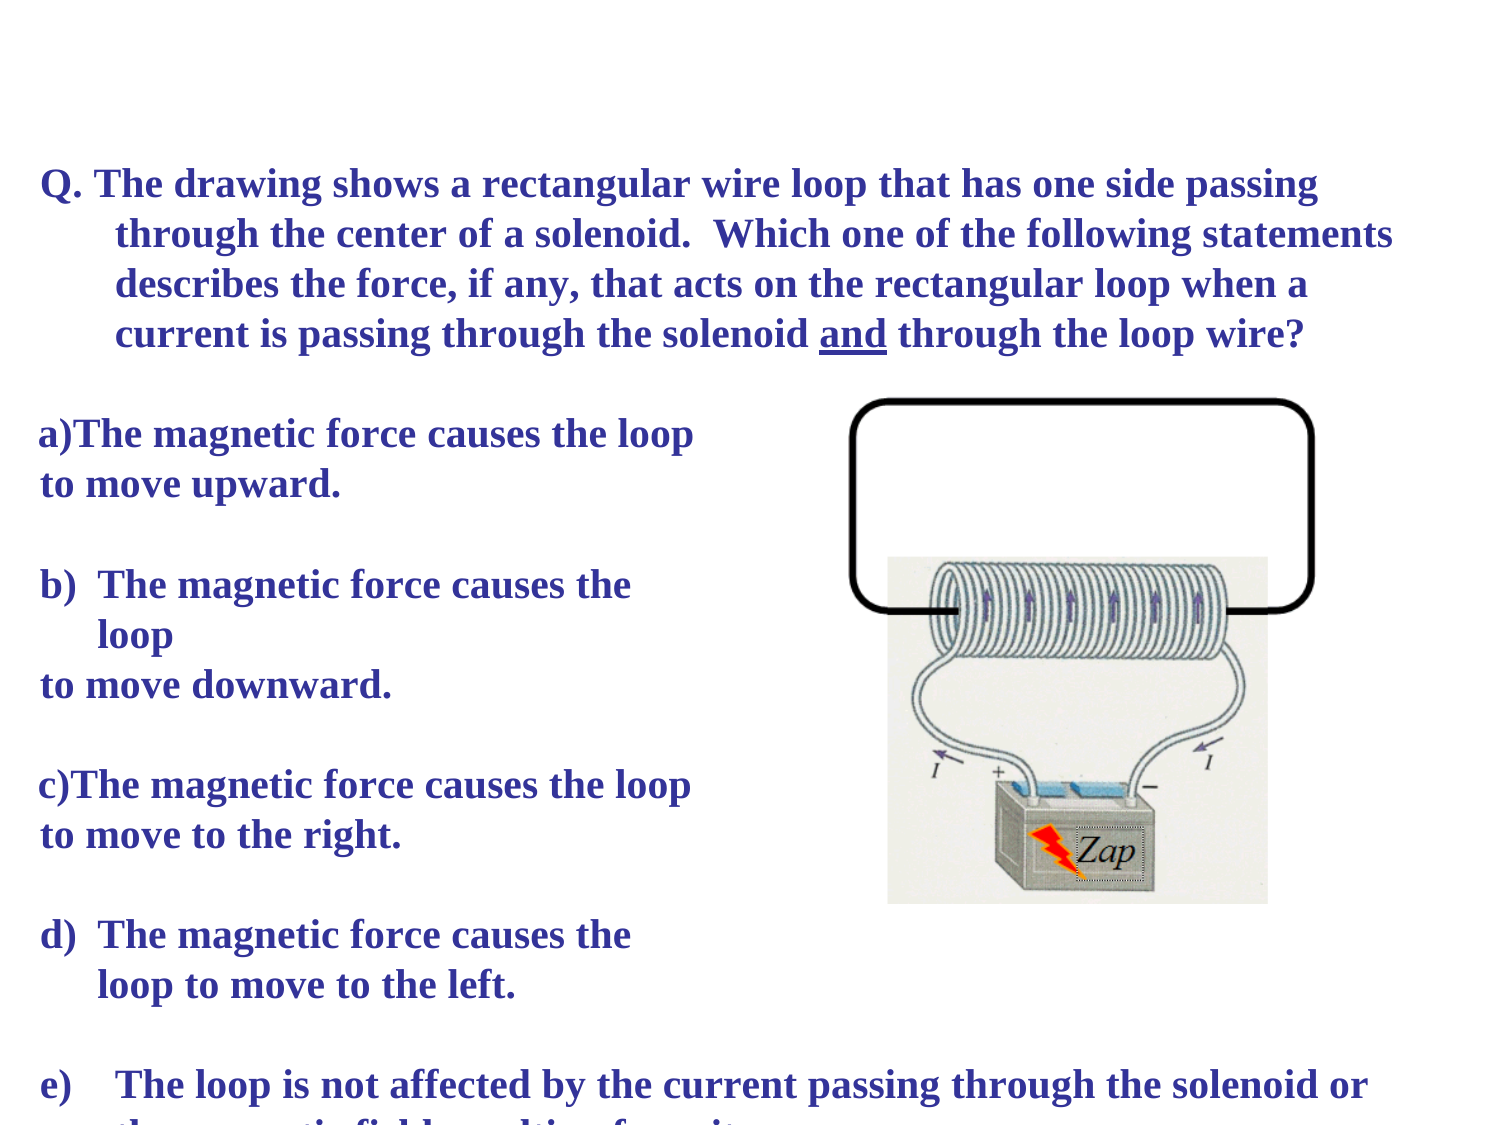

Q. The drawing shows a rectangular wire loop that has one side passing through the center of a solenoid.  Which one of the following statements describes the force, if any, that acts on the rectangular loop when a current is passing through the solenoid and through the loop wire?

The magnetic force causes the loop to move upward.

The magnetic force causes the loop
to move downward.

The magnetic force causes the loop to move to the right.

The magnetic force causes the loop to move to the left.

The loop is not affected by the current passing through the solenoid or the magnetic field resulting from it.